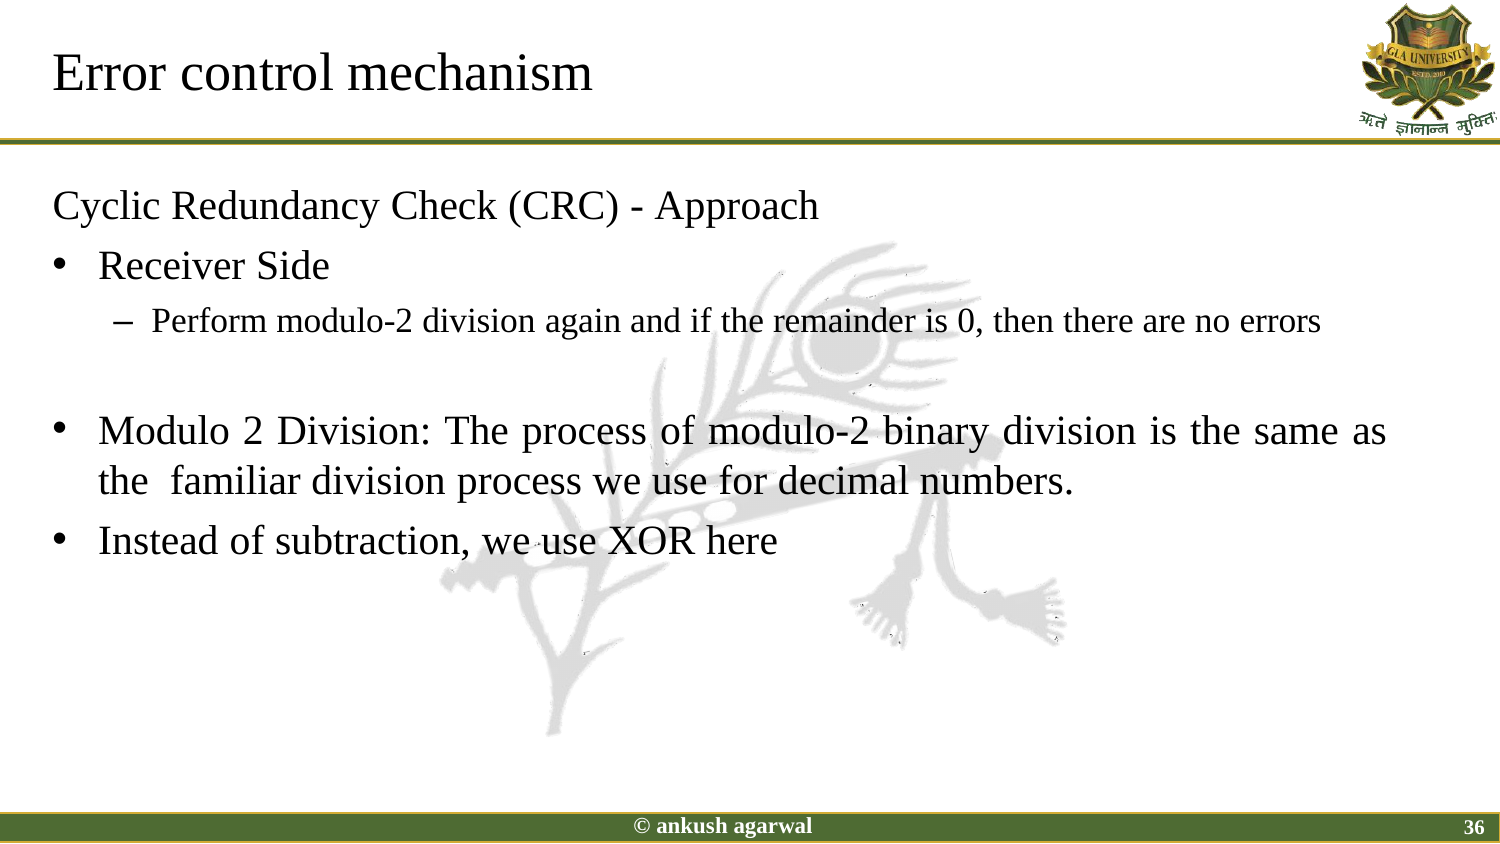

# Error control mechanism
Cyclic Redundancy Check (CRC) - Approach
Receiver Side
– Perform modulo-2 division again and if the remainder is 0, then there are no errors

Modulo 2 Division: The process of modulo-2 binary division is the same as the  familiar division process we use for decimal numbers.
Instead of subtraction, we use XOR here
© ankush agarwal
36